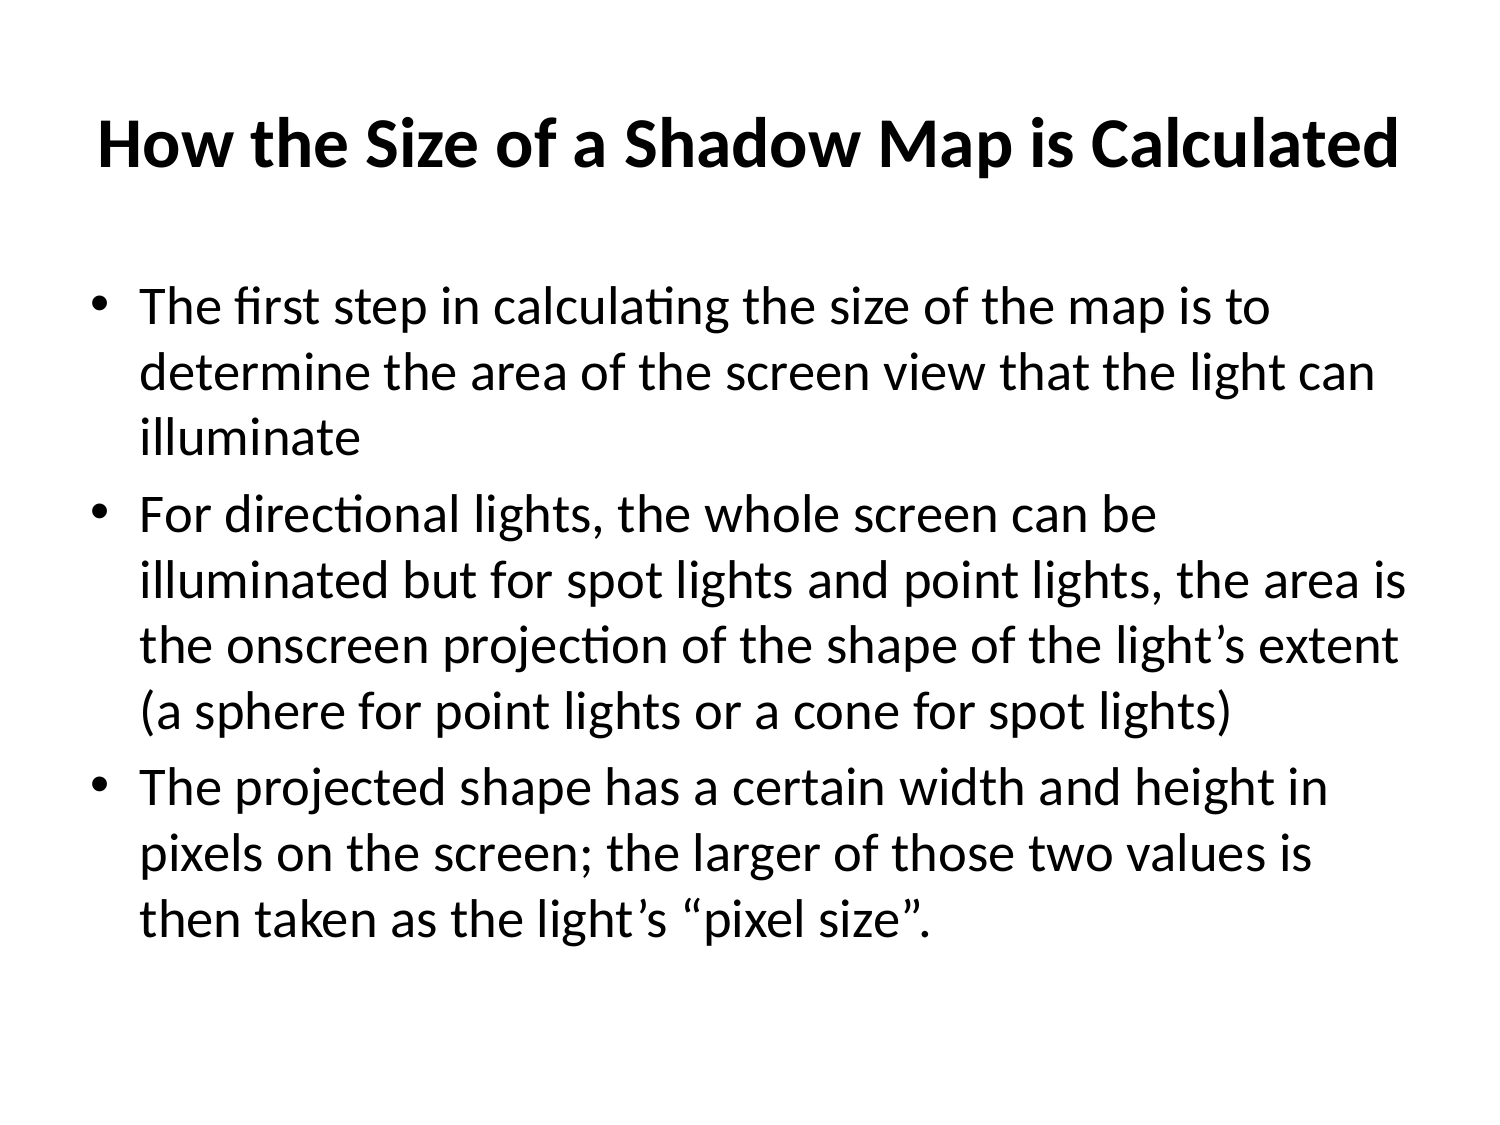

# How the Size of a Shadow Map is Calculated
The first step in calculating the size of the map is to determine the area of the screen view that the light can illuminate
For directional lights, the whole screen can be illuminated but for spot lights and point lights, the area is the onscreen projection of the shape of the light’s extent (a sphere for point lights or a cone for spot lights)
The projected shape has a certain width and height in pixels on the screen; the larger of those two values is then taken as the light’s “pixel size”.